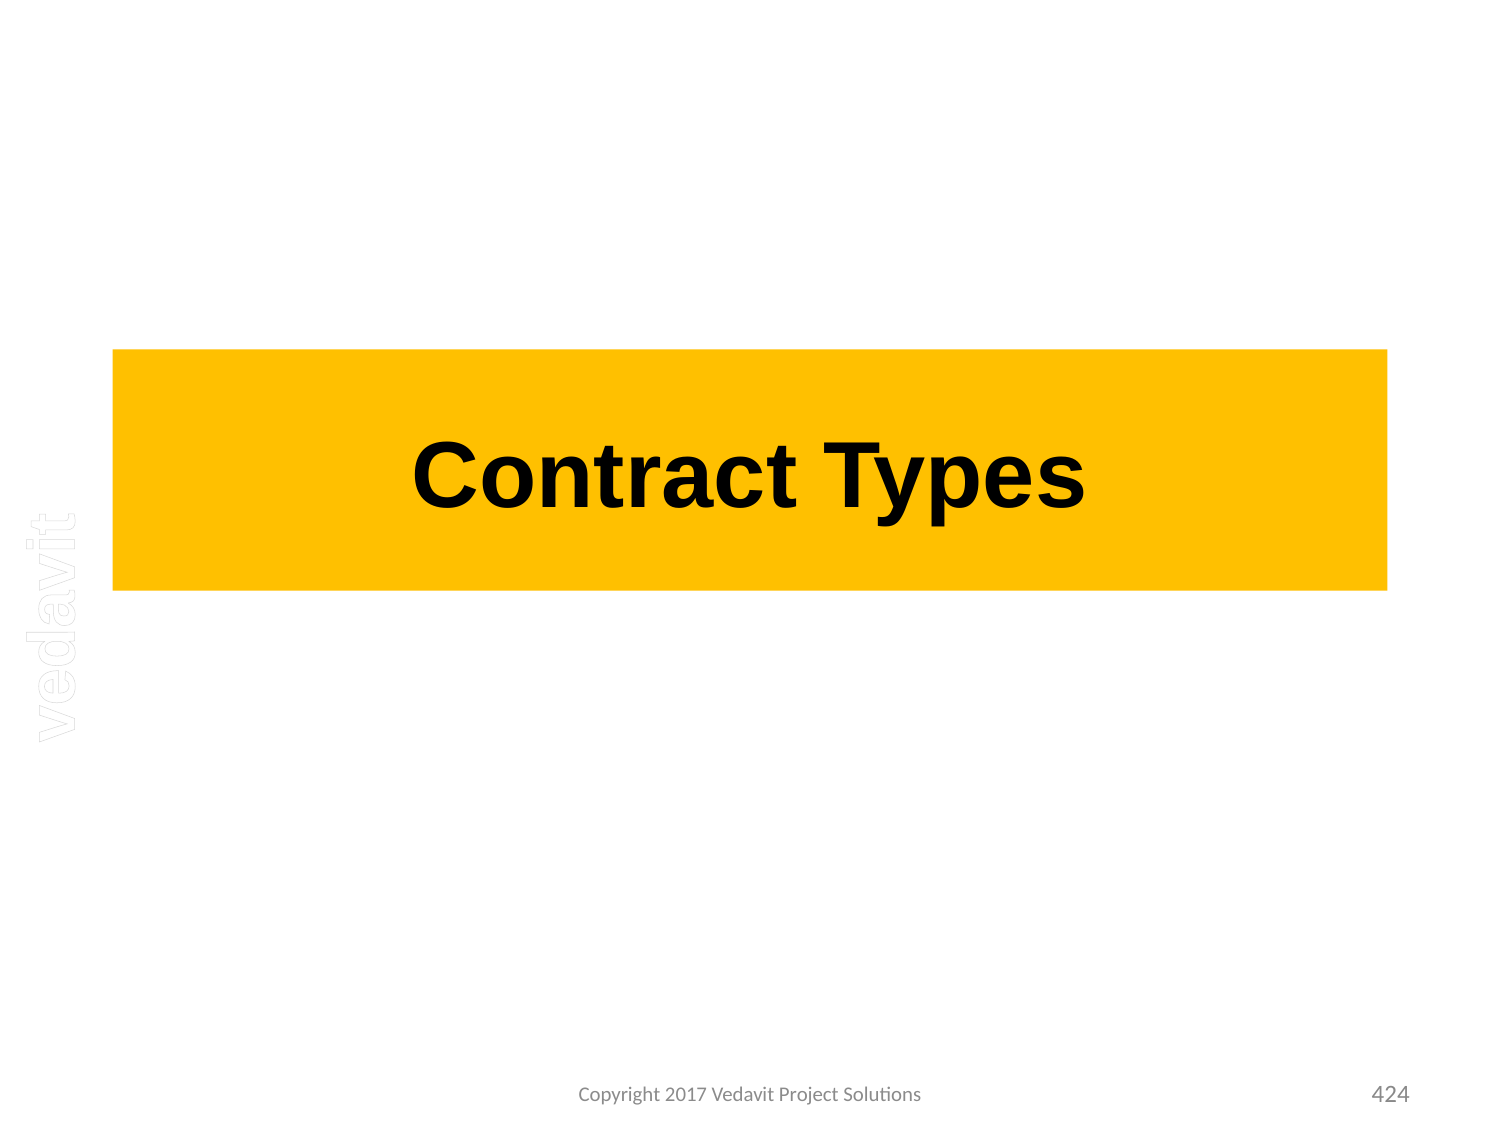

# Contract Types
Copyright 2017 Vedavit Project Solutions
424